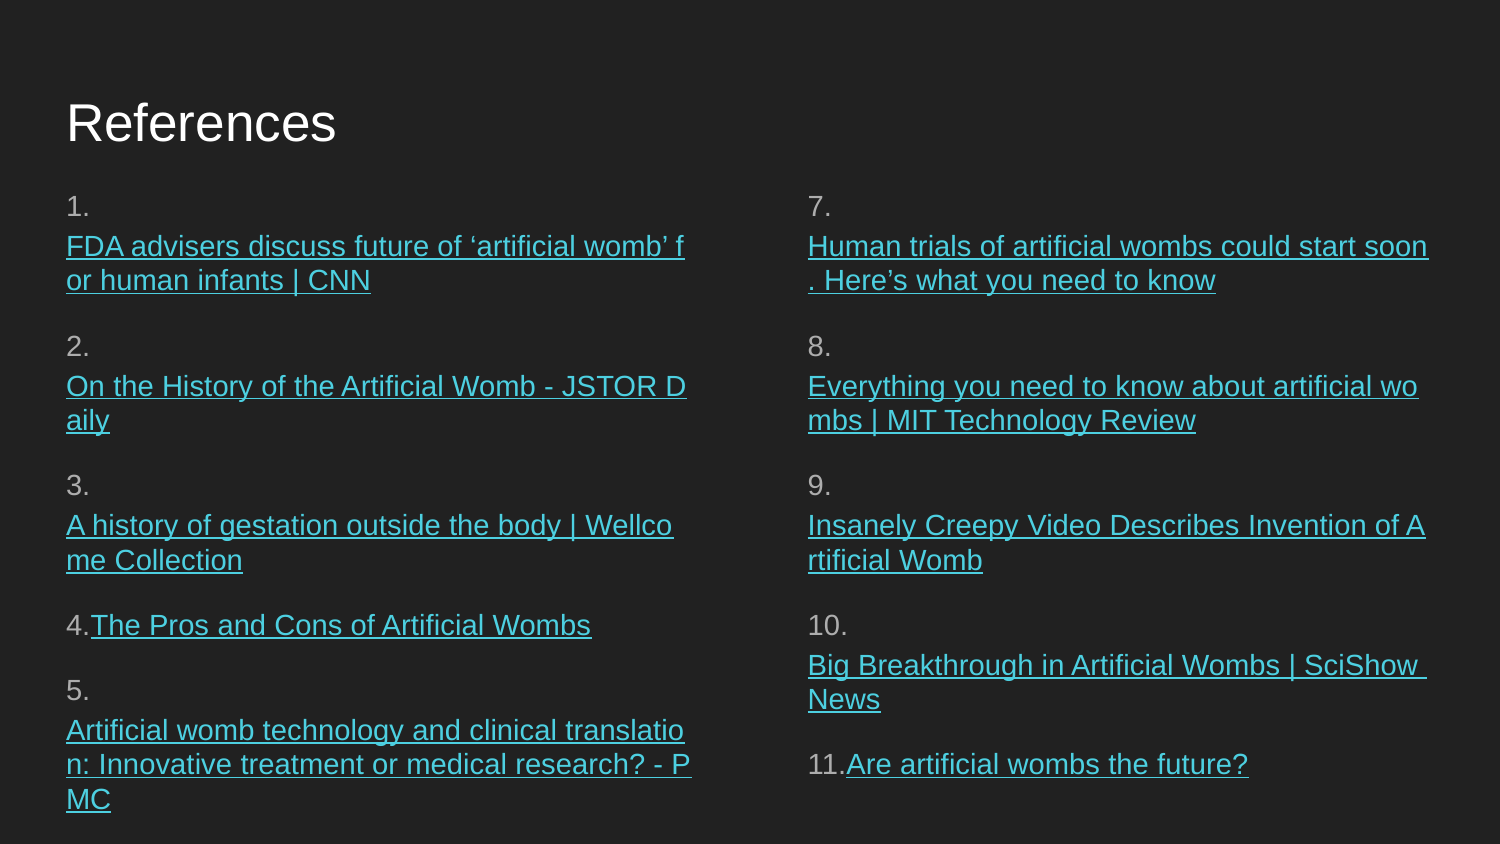

# References
1.FDA advisers discuss future of ‘artificial womb’ for human infants | CNN
2.On the History of the Artificial Womb - JSTOR Daily
3.A history of gestation outside the body | Wellcome Collection
4.The Pros and Cons of Artificial Wombs
5.Artificial womb technology and clinical translation: Innovative treatment or medical research? - PMC
6.Scientists Create Artificial Womb That Could Help Prematurely Born Babies
7.Human trials of artificial wombs could start soon. Here’s what you need to know
8.Everything you need to know about artificial wombs | MIT Technology Review
9.Insanely Creepy Video Describes Invention of Artificial Womb
10.Big Breakthrough in Artificial Wombs | SciShow News
11.Are artificial wombs the future?